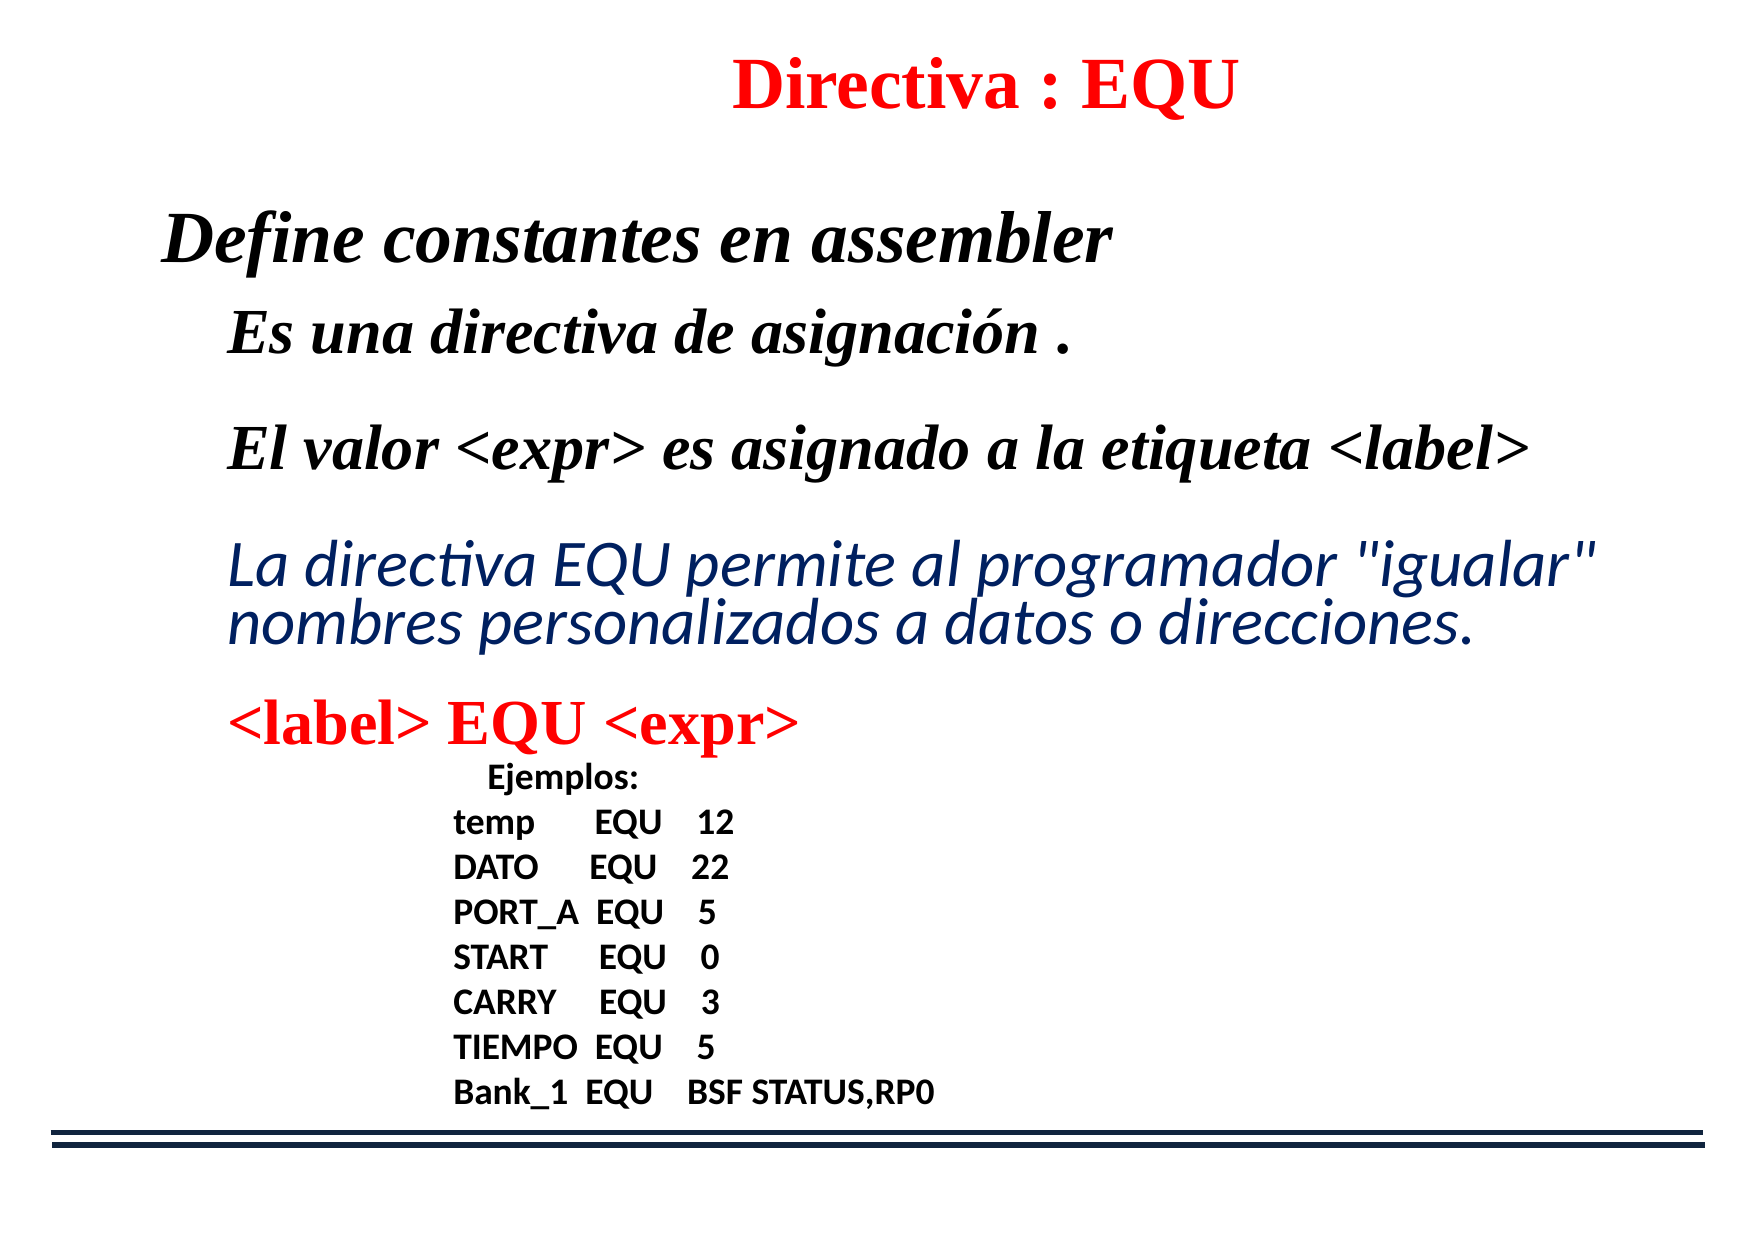

Directiva : EQU

Define constantes en assembler

Es una directiva de asignación .

El valor <expr> es asignado a la etiqueta <label>

La directiva EQU permite al programador "igualar" nombres personalizados a datos o direcciones.

<label> EQU <expr>

    Ejemplos:
temp       EQU    12
DATO      EQU    22
PORT_A  EQU    5
START      EQU    0
CARRY     EQU    3
TIEMPO  EQU    5
Bank_1  EQU    BSF STATUS,RP0